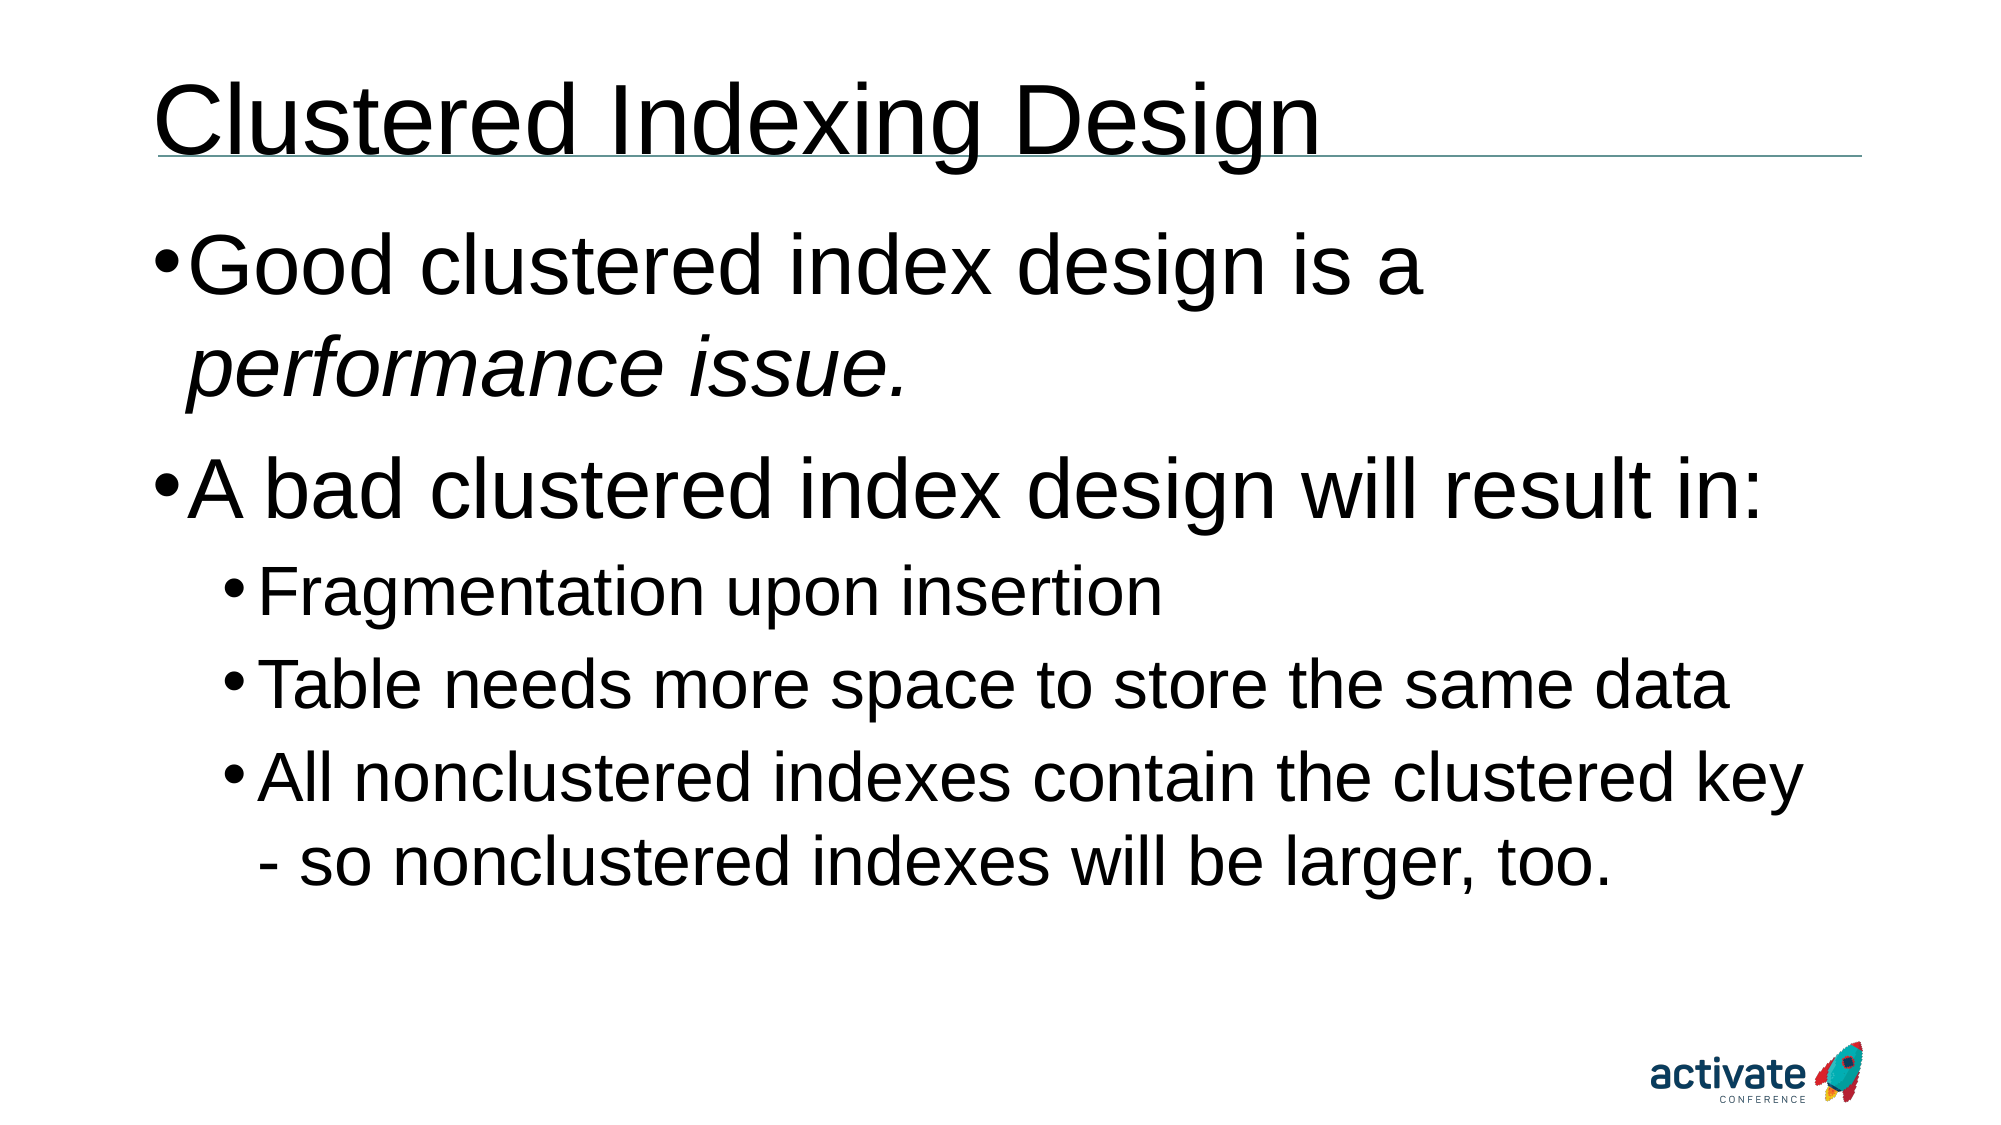

# Clustered Indexing Design
Good clustered index design is a performance issue.
A bad clustered index design will result in:
Fragmentation upon insertion
Table needs more space to store the same data
All nonclustered indexes contain the clustered key - so nonclustered indexes will be larger, too.